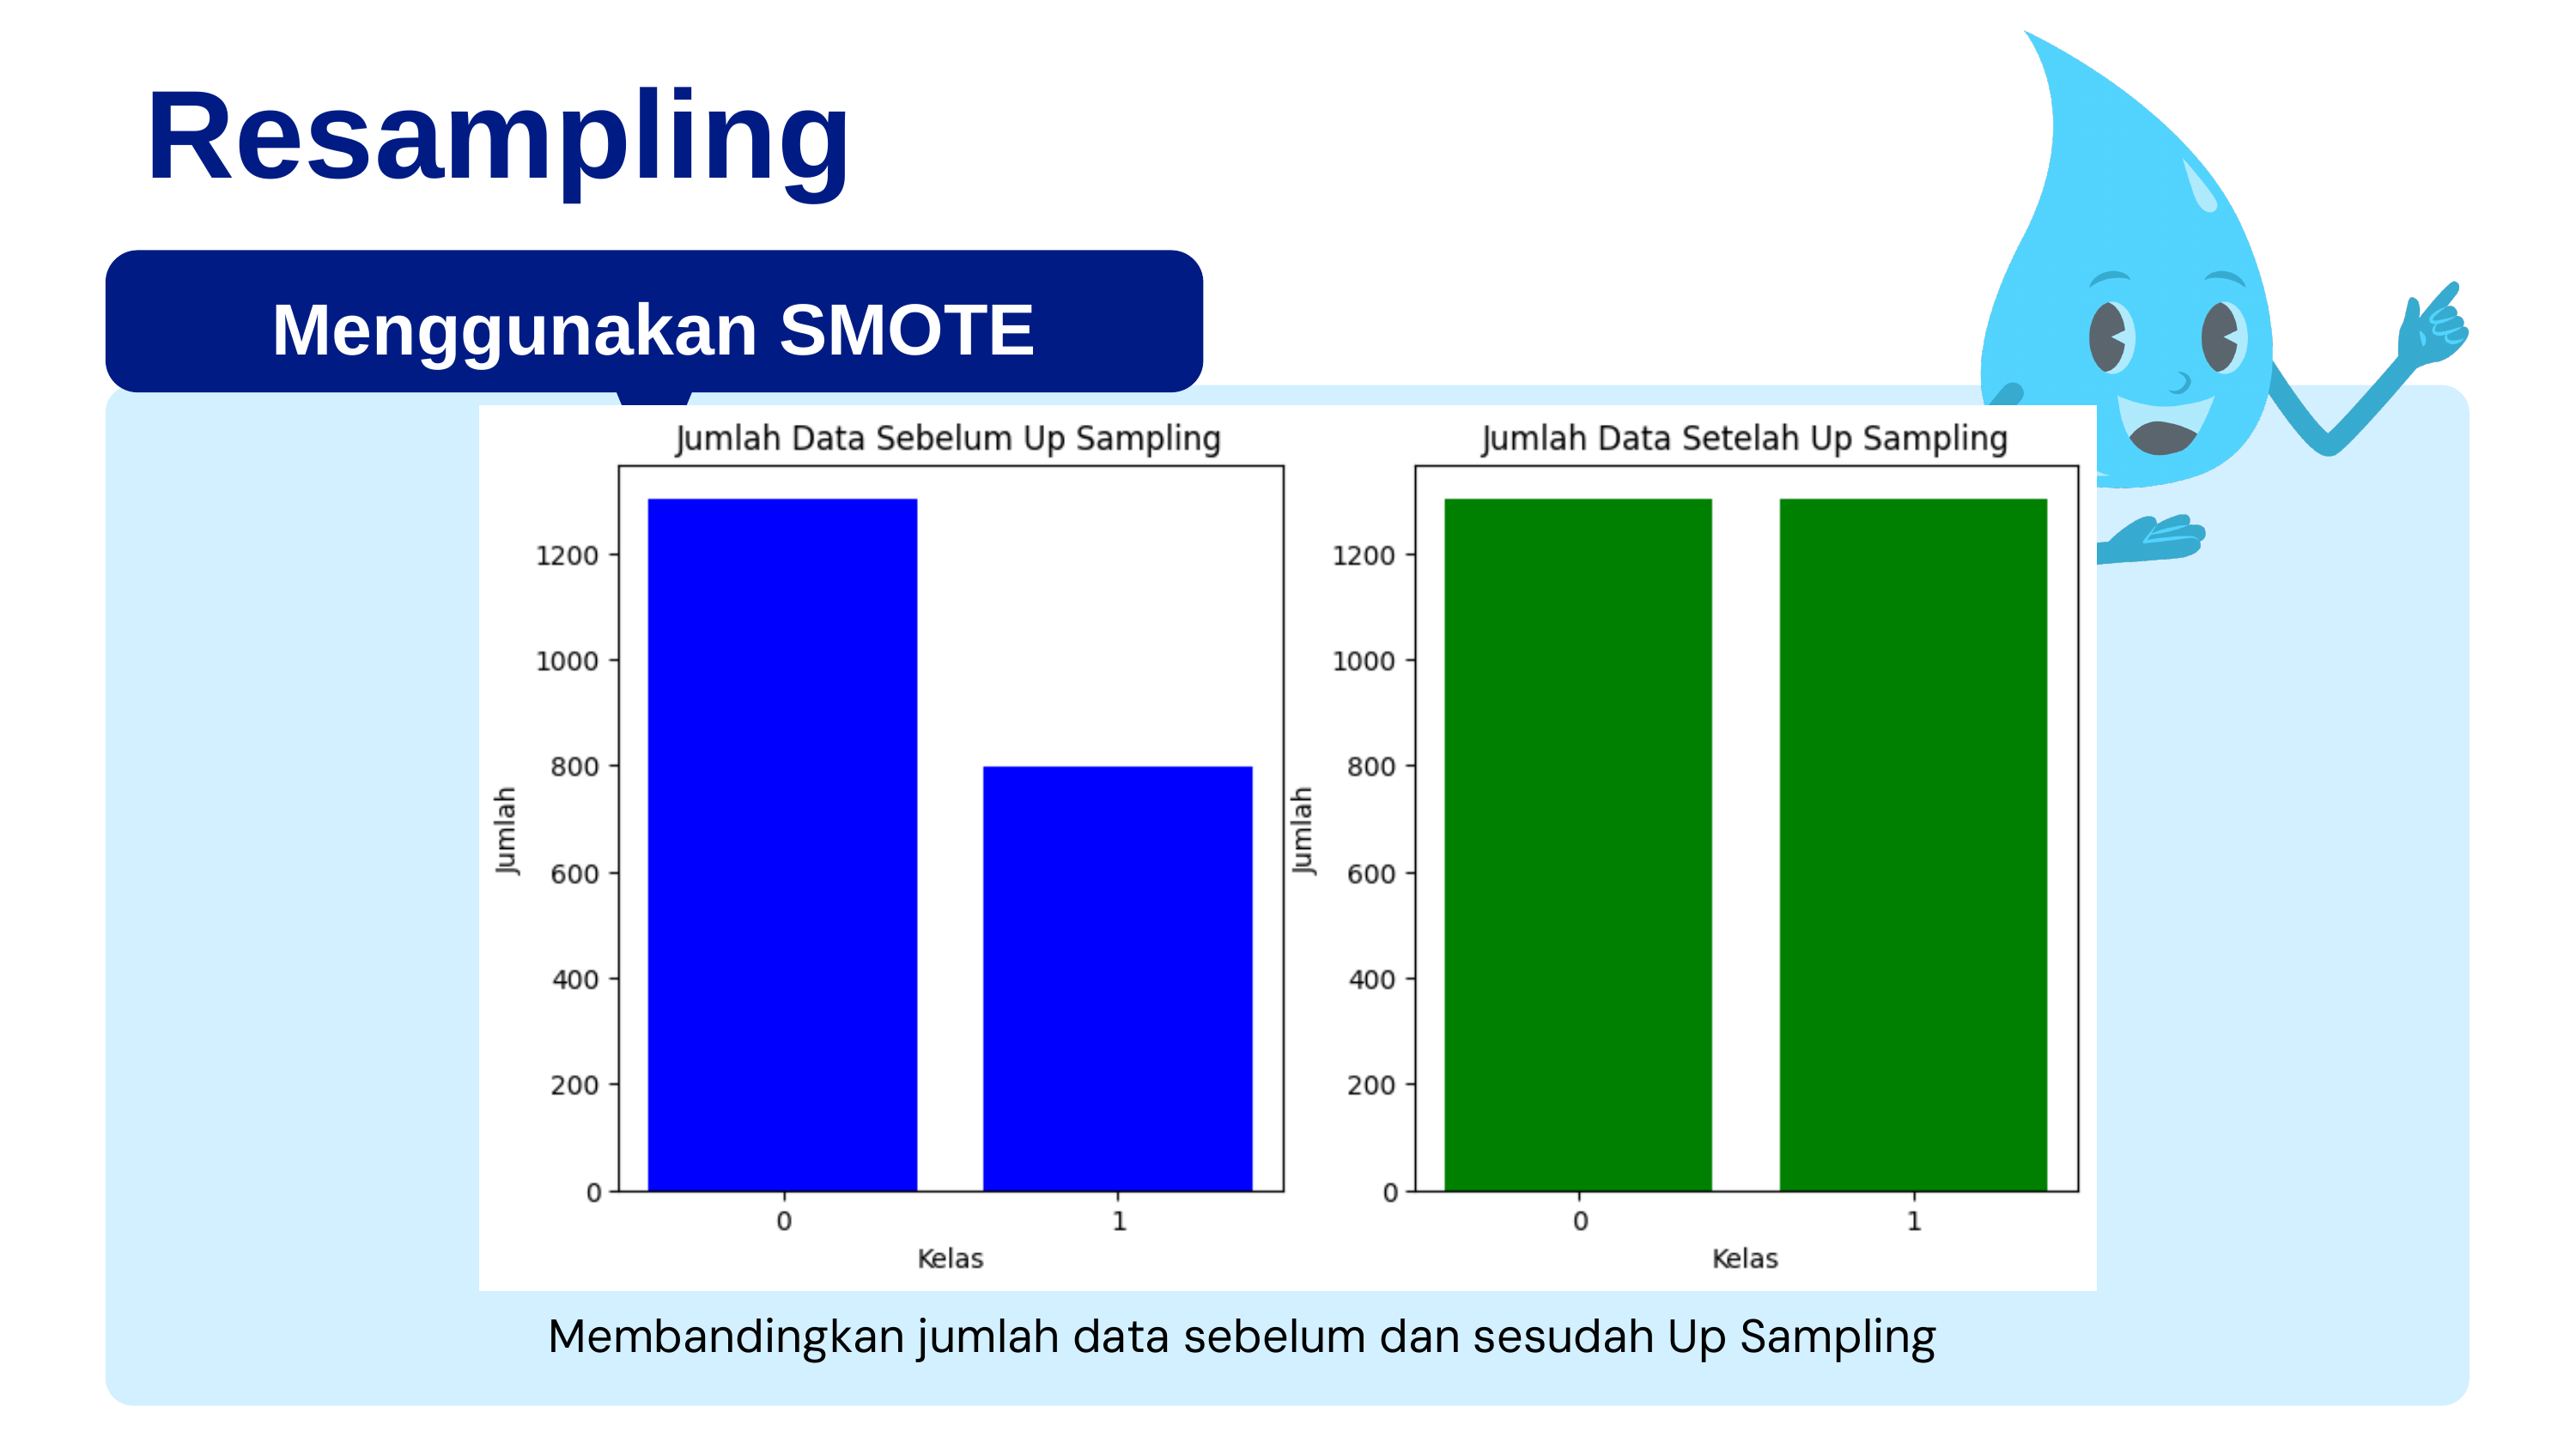

Resampling

Menggunakan SMOTE
1

2
Membandingkan jumlah data sebelum dan sesudah Up Sampling